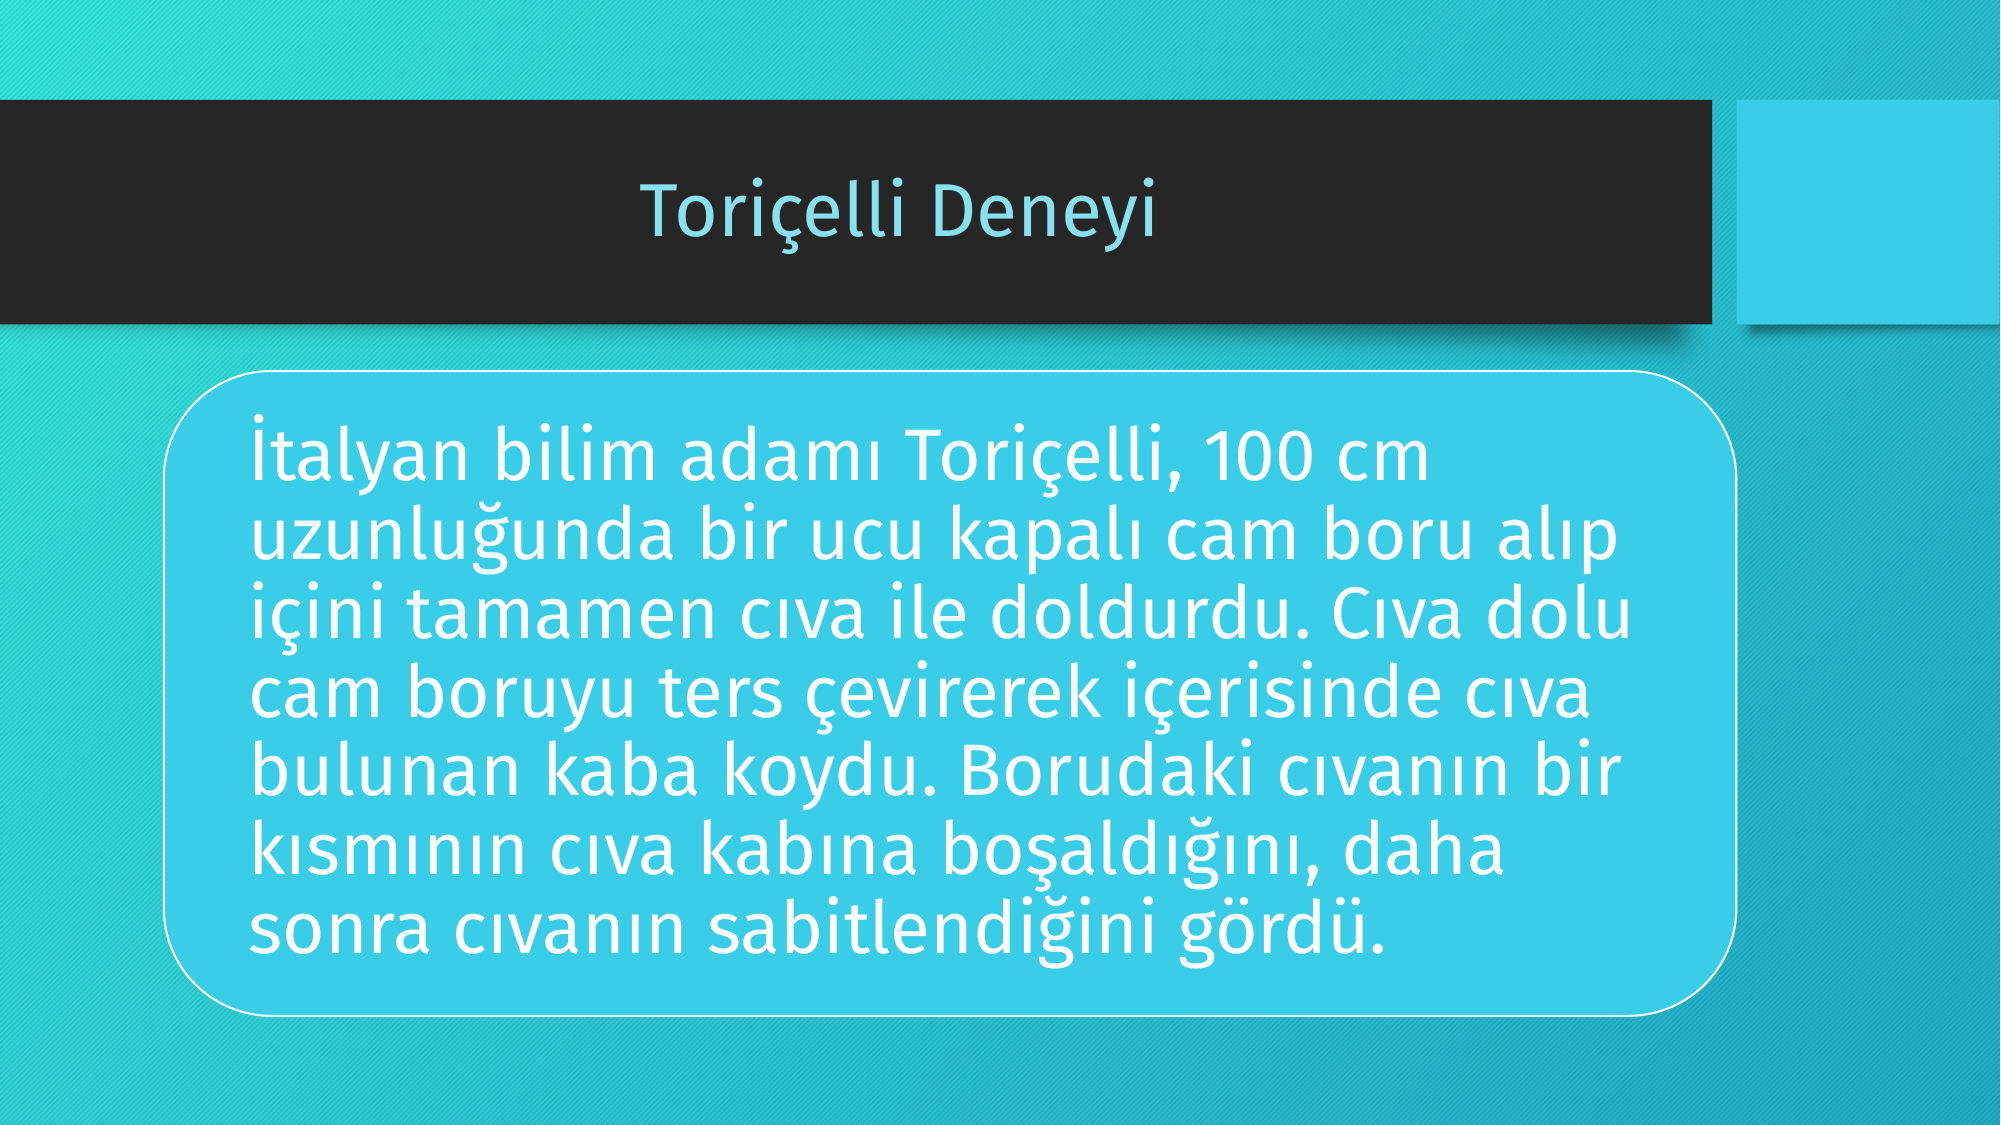

# Toriçelli Deneyi
İtalyan bilim adamı Toriçelli, 100 cm uzunluğunda bir ucu kapalı cam boru alıp içini tamamen cıva ile doldurdu. Cıva dolu cam boruyu ters çevirerek içerisinde cıva bulunan kaba koydu. Borudaki cıvanın bir kısmının cıva kabına boşaldığını, daha sonra cıvanın sabitlendiğini gördü.